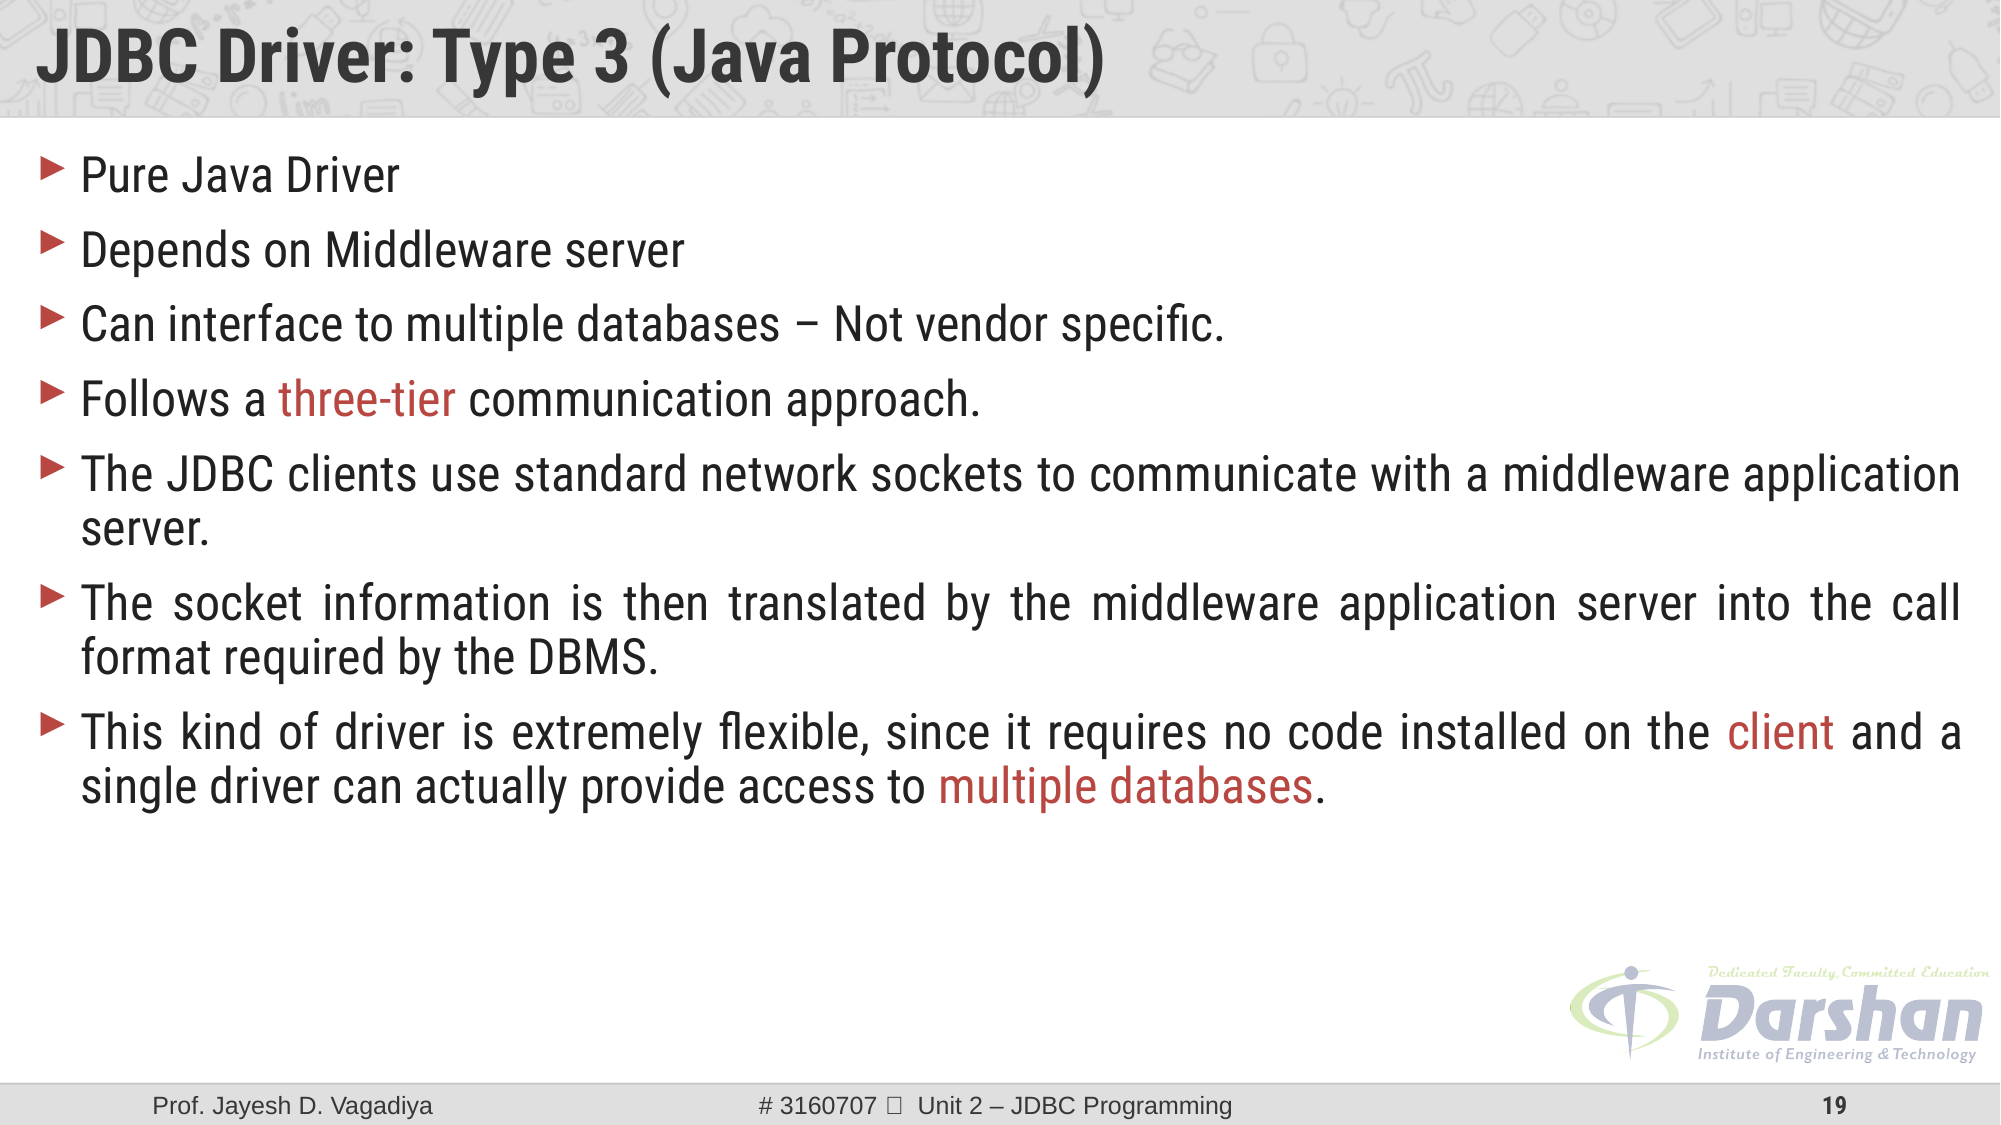

# JDBC Driver: Type 3 (Java Protocol)
Pure Java Driver
Depends on Middleware server
Can interface to multiple databases – Not vendor specific.
Follows a three-tier communication approach.
The JDBC clients use standard network sockets to communicate with a middleware application server.
The socket information is then translated by the middleware application server into the call format required by the DBMS.
This kind of driver is extremely flexible, since it requires no code installed on the client and a single driver can actually provide access to multiple databases.